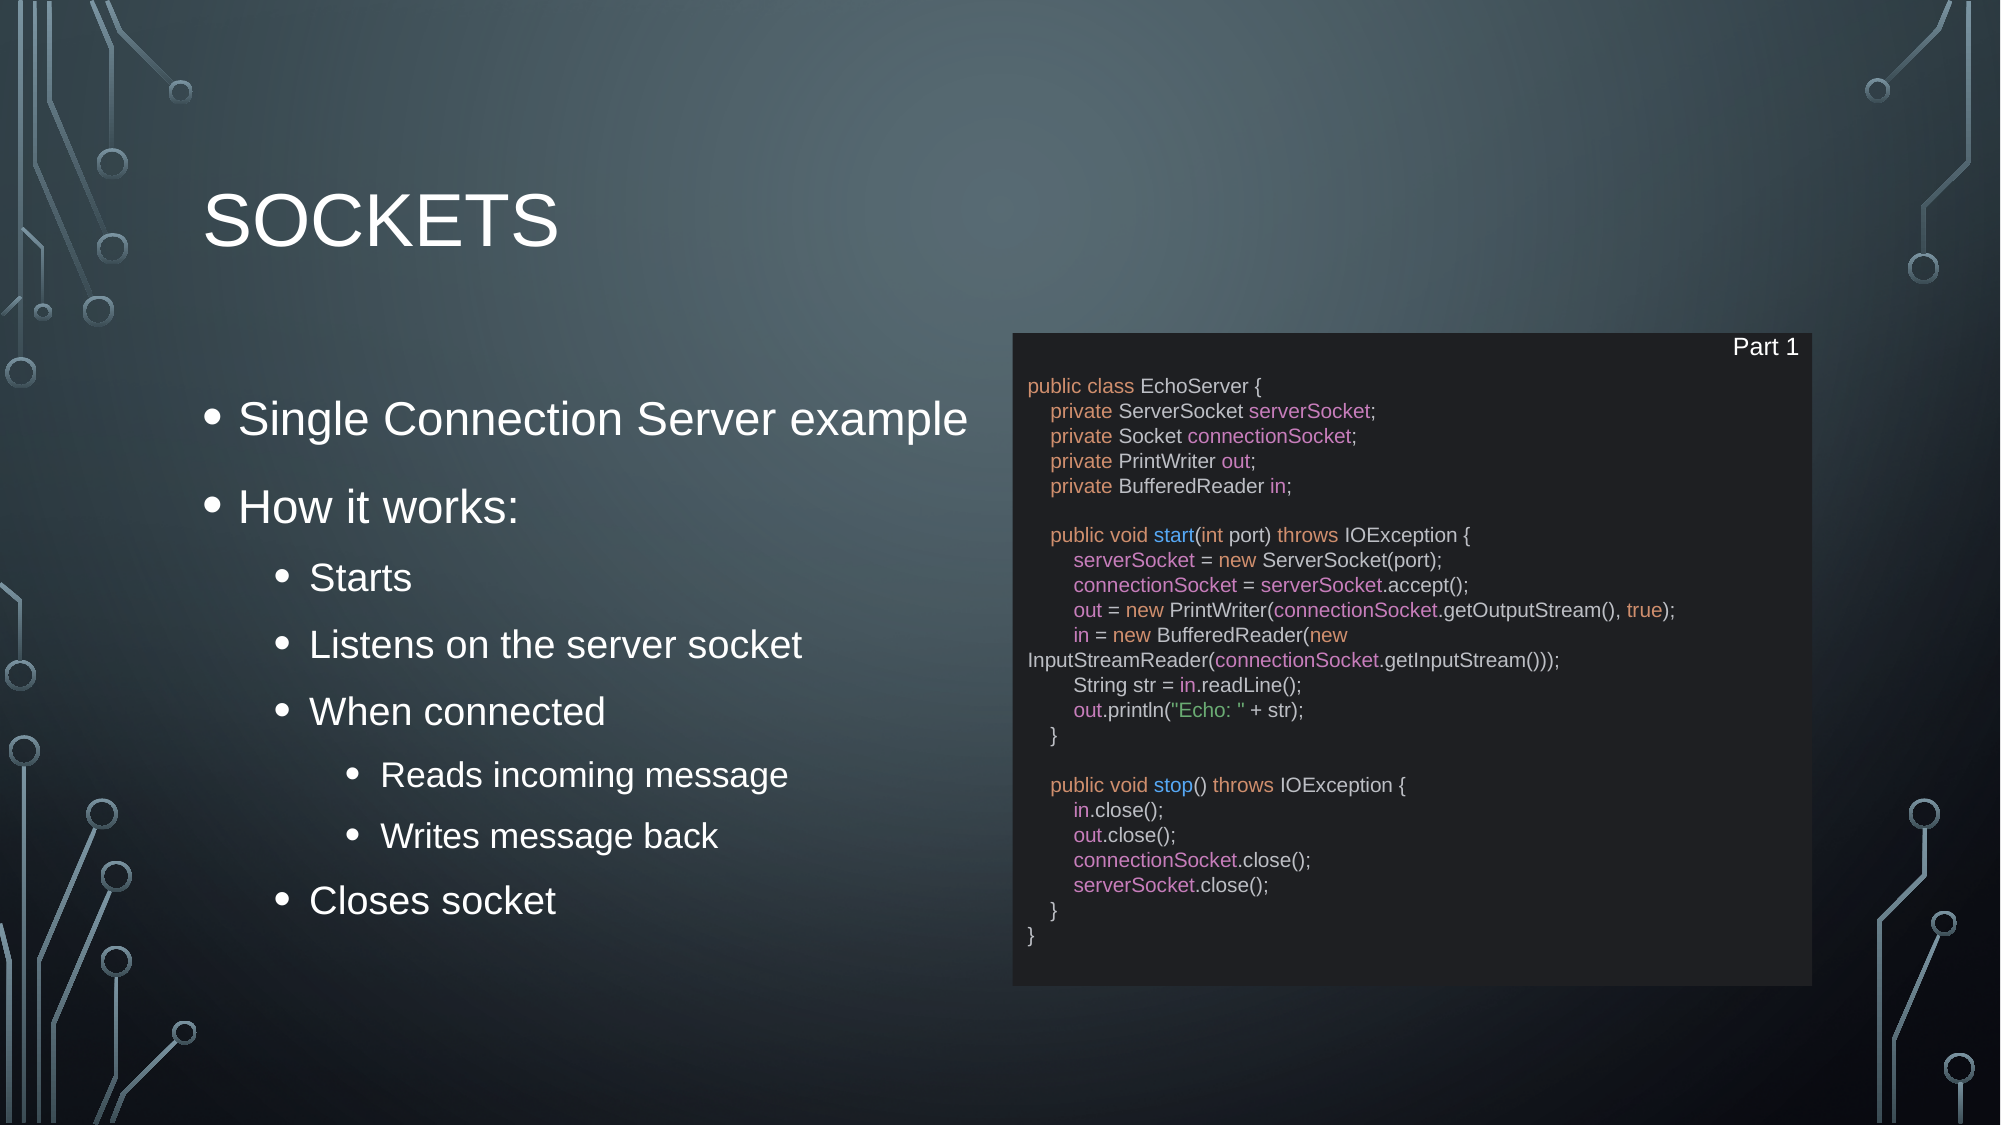

# Sockets
Part 1
Single Connection Server example
How it works:
Starts
Listens on the server socket
When connected
Reads incoming message
Writes message back
Closes socket
public class EchoServer {
    private ServerSocket serverSocket;
    private Socket connectionSocket;
    private PrintWriter out;
    private BufferedReader in;
    public void start(int port) throws IOException {
        serverSocket = new ServerSocket(port);
        connectionSocket = serverSocket.accept();
        out = new PrintWriter(connectionSocket.getOutputStream(), true);
        in = new BufferedReader(new InputStreamReader(connectionSocket.getInputStream()));
        String str = in.readLine();
        out.println("Echo: " + str);
    }
    public void stop() throws IOException {
        in.close();
        out.close();
        connectionSocket.close();
        serverSocket.close();
    }
}